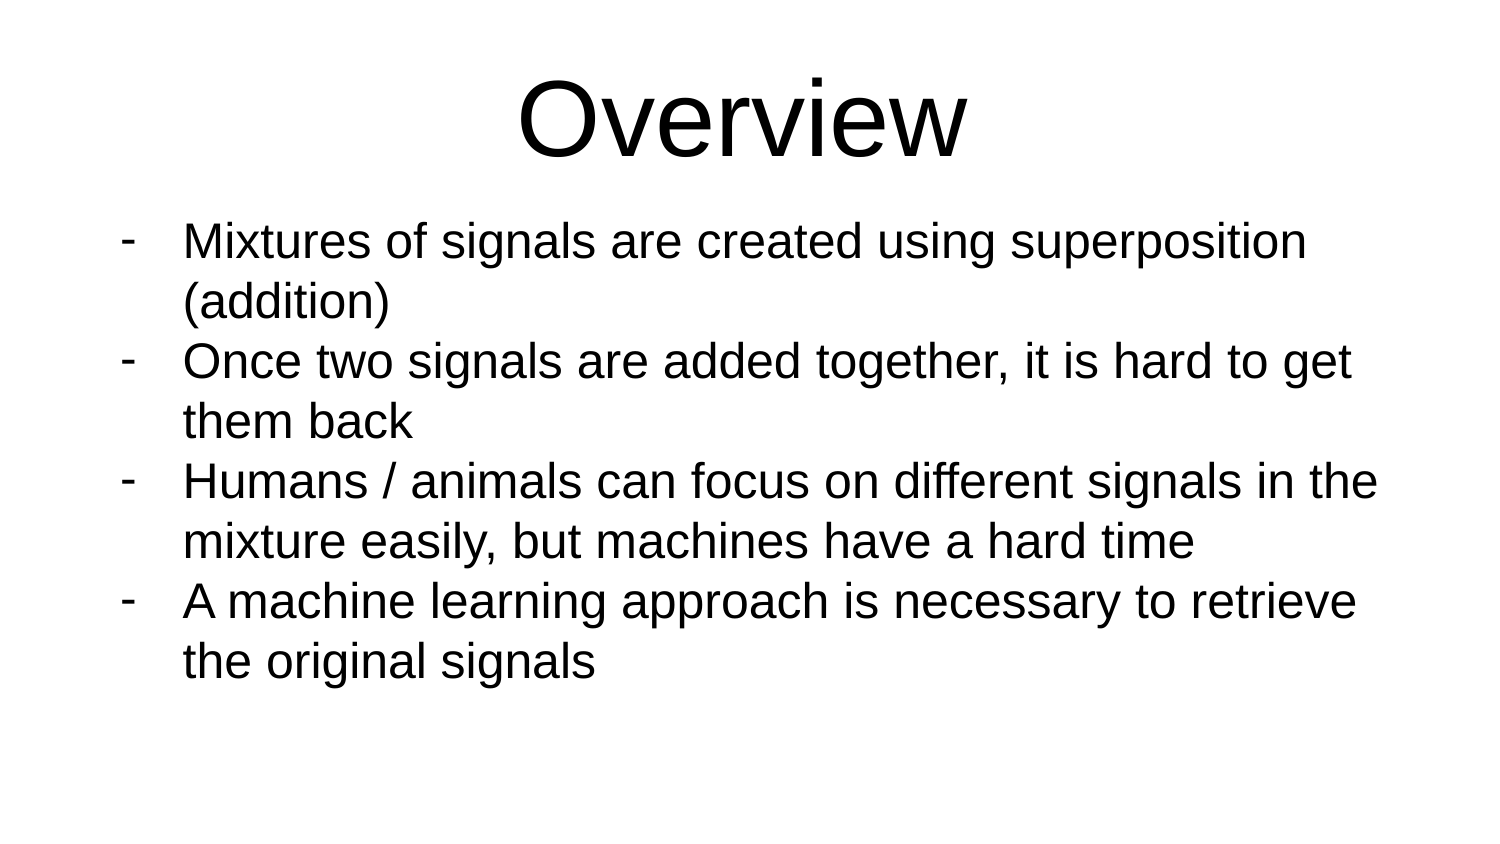

# Overview
Mixtures of signals are created using superposition (addition)
Once two signals are added together, it is hard to get them back
Humans / animals can focus on different signals in the mixture easily, but machines have a hard time
A machine learning approach is necessary to retrieve the original signals